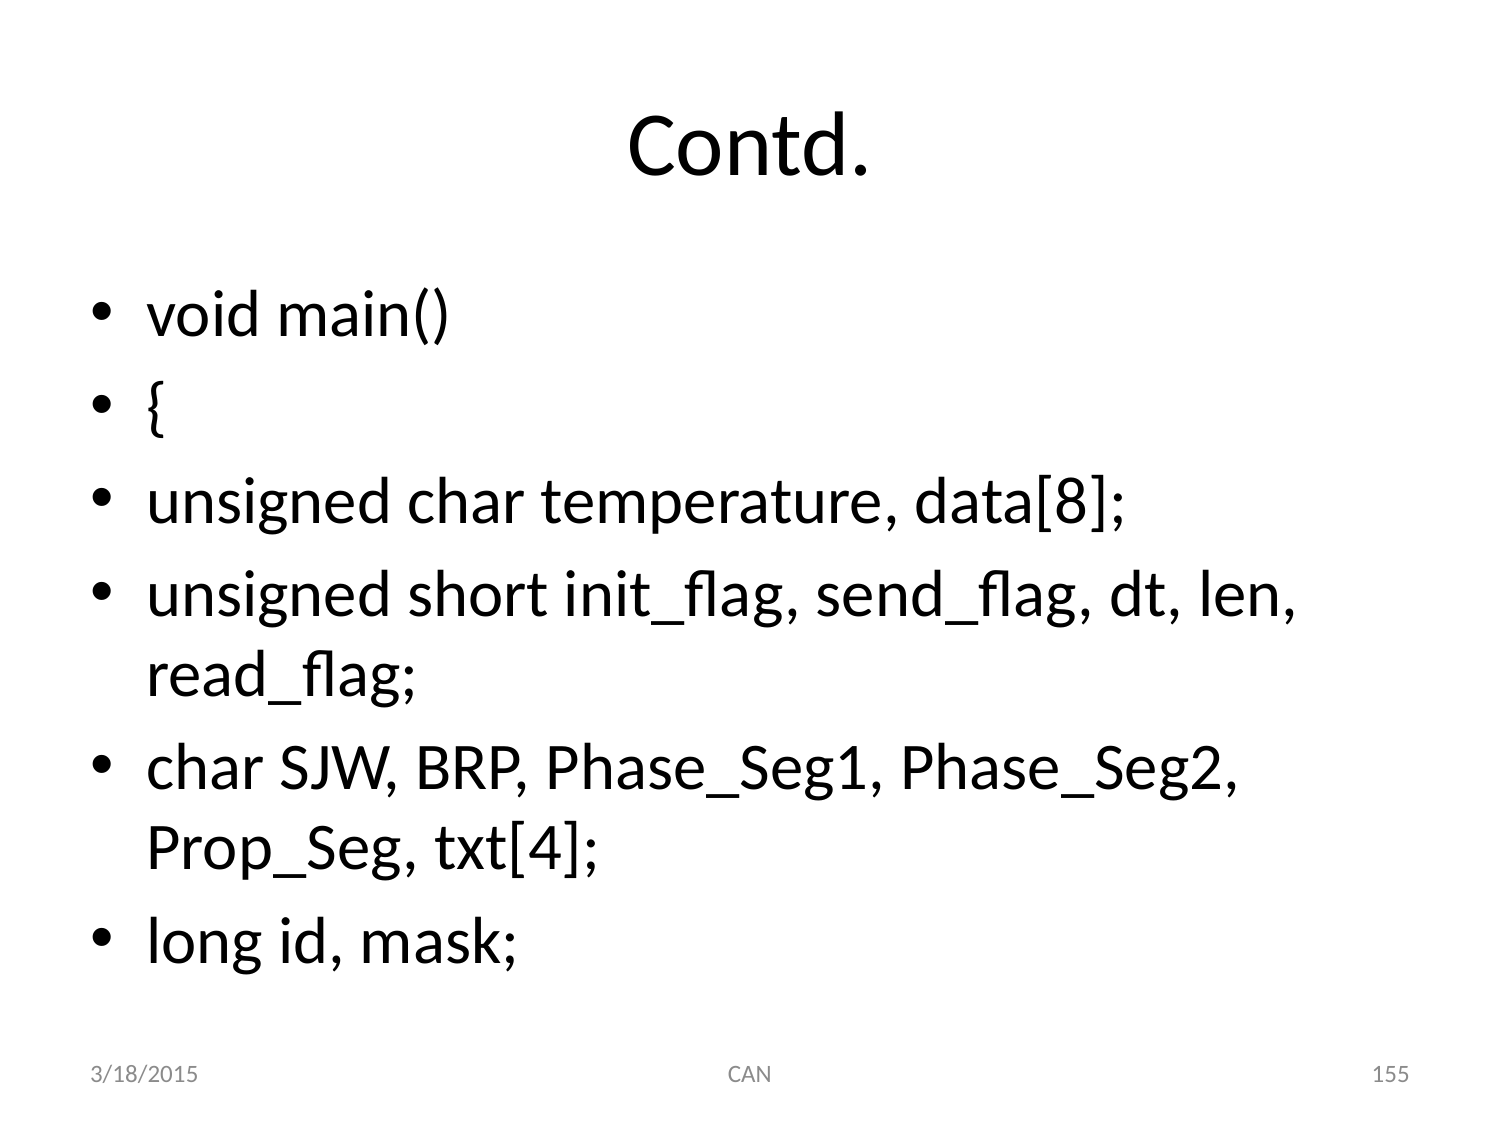

# Contd.
void main()
{
unsigned char temperature, data[8];
unsigned short init_flag, send_flag, dt, len, read_flag;
char SJW, BRP, Phase_Seg1, Phase_Seg2, Prop_Seg, txt[4];
long id, mask;
3/18/2015
CAN
155